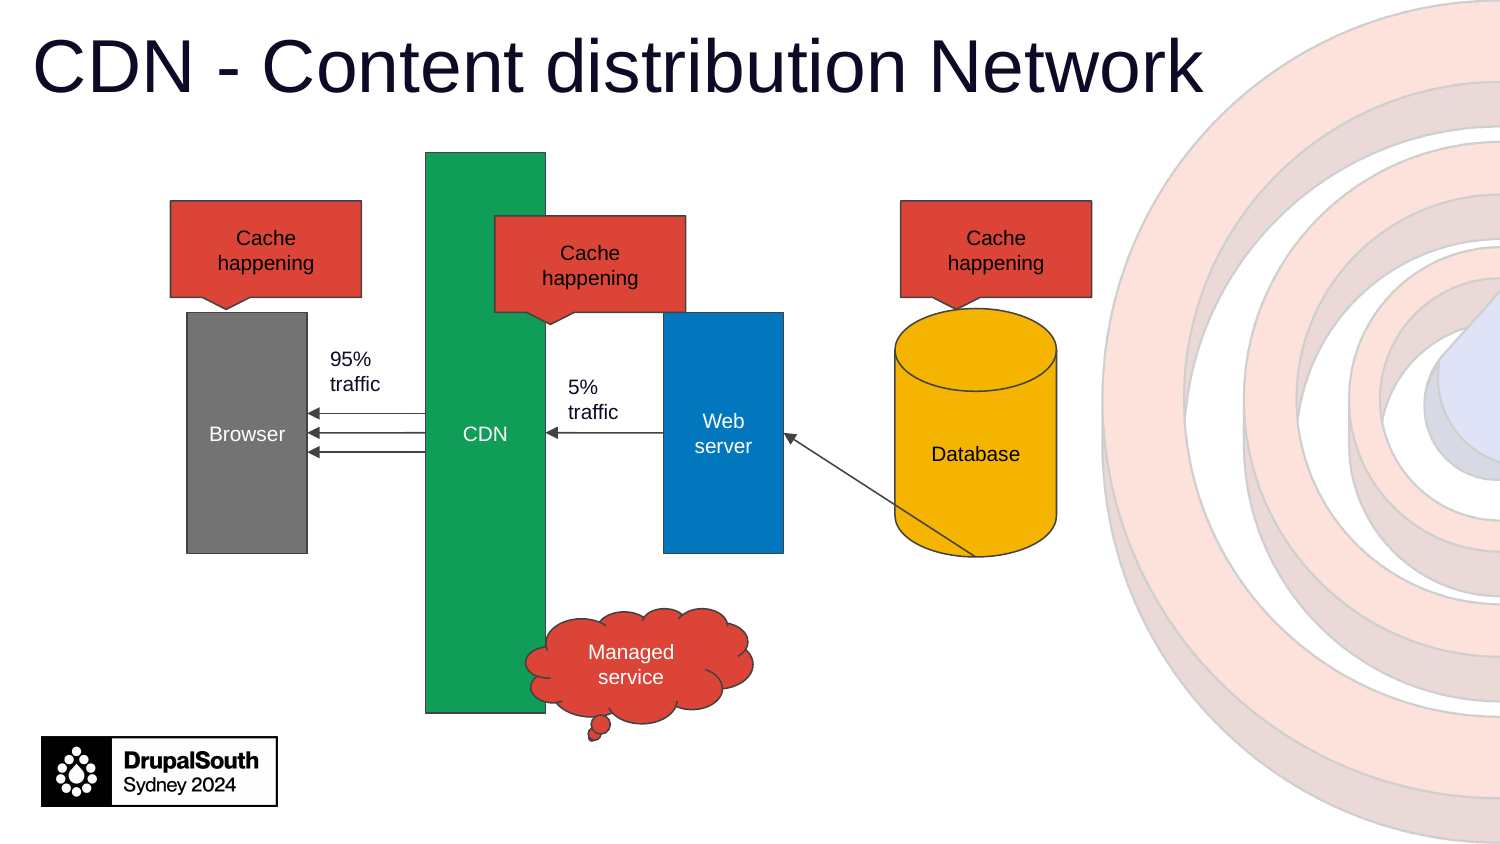

# CDN - Content distribution Network
CDN
Cache happening
Cache happening
Cache happening
Database
Browser
Web
server
95% traffic
5% traffic
Managed service